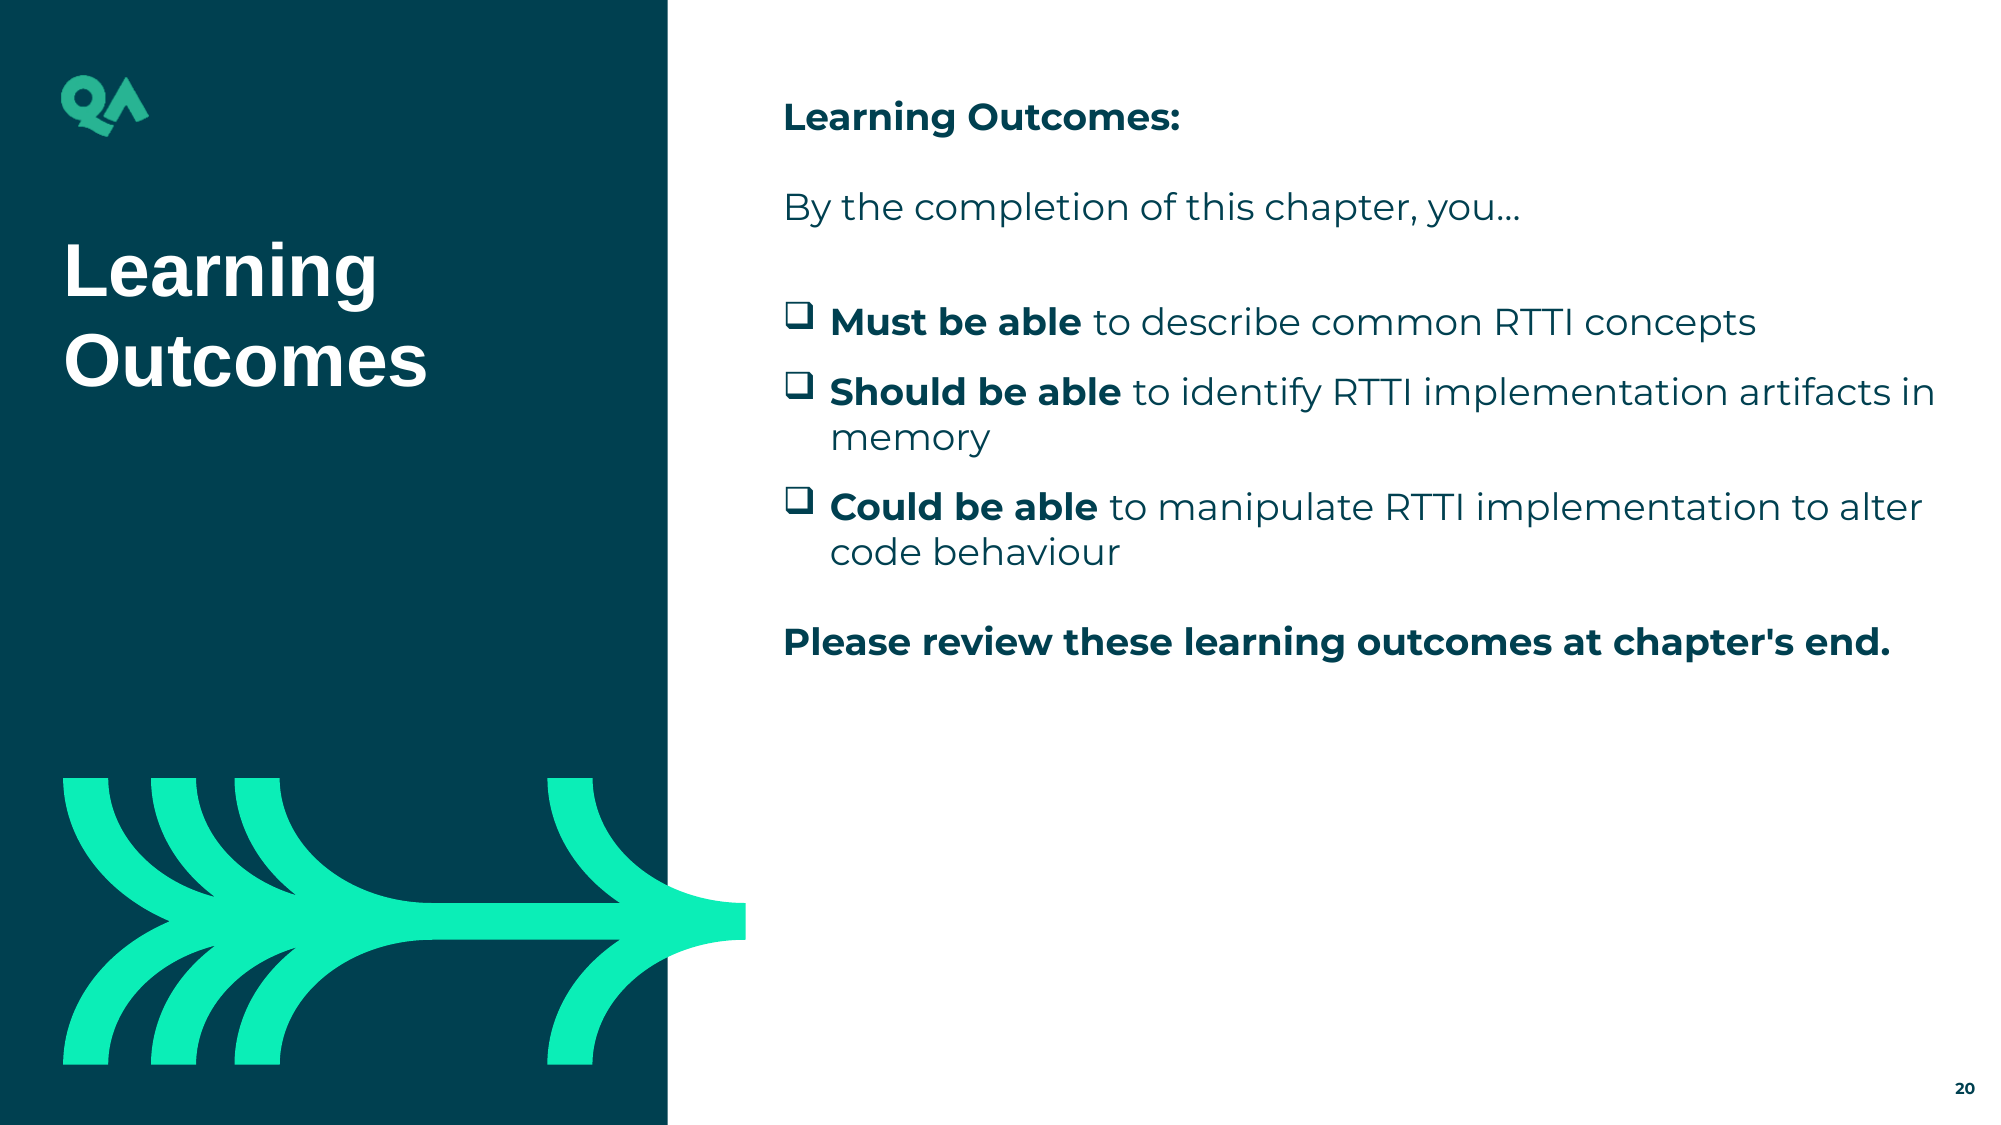

Learning Outcomes:

By the completion of this chapter, you…

Must be able to describe common RTTI concepts
Should be able to identify RTTI implementation artifacts in memory
Could be able to manipulate RTTI implementation to alter code behaviour

Please review these learning outcomes at chapter's end.

Learning Outcomes
20